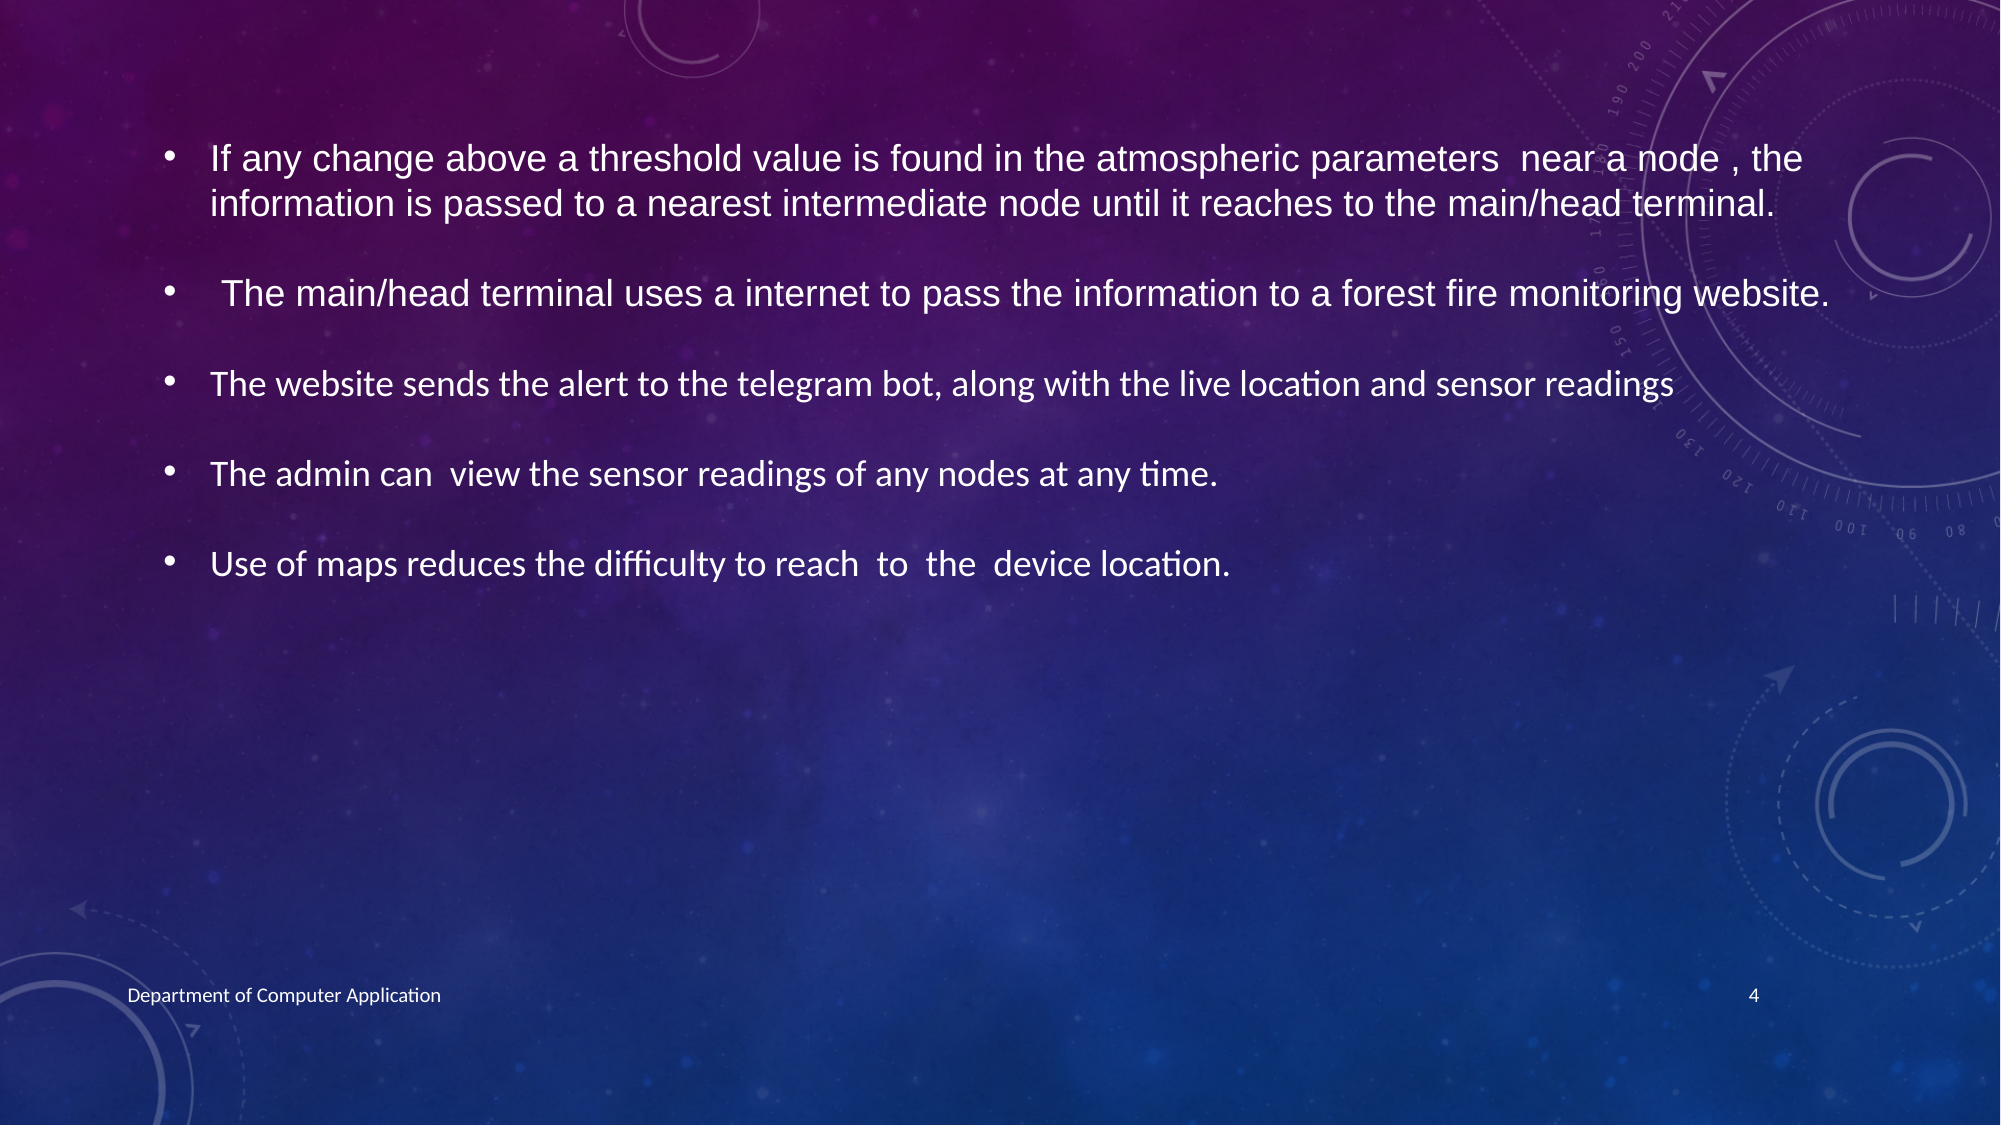

If any change above a threshold value is found in the atmospheric parameters  near a node , the information is passed to a nearest intermediate node until it reaches to the main/head terminal.

 The main/head terminal uses a internet to pass the information to a forest fire monitoring website.

The website sends the alert to the telegram bot, along with the live location and sensor readings

The admin can  view the sensor readings of any nodes at any time.

Use of maps reduces the difficulty to reach  to  the  device location.

Department of Computer Application
4